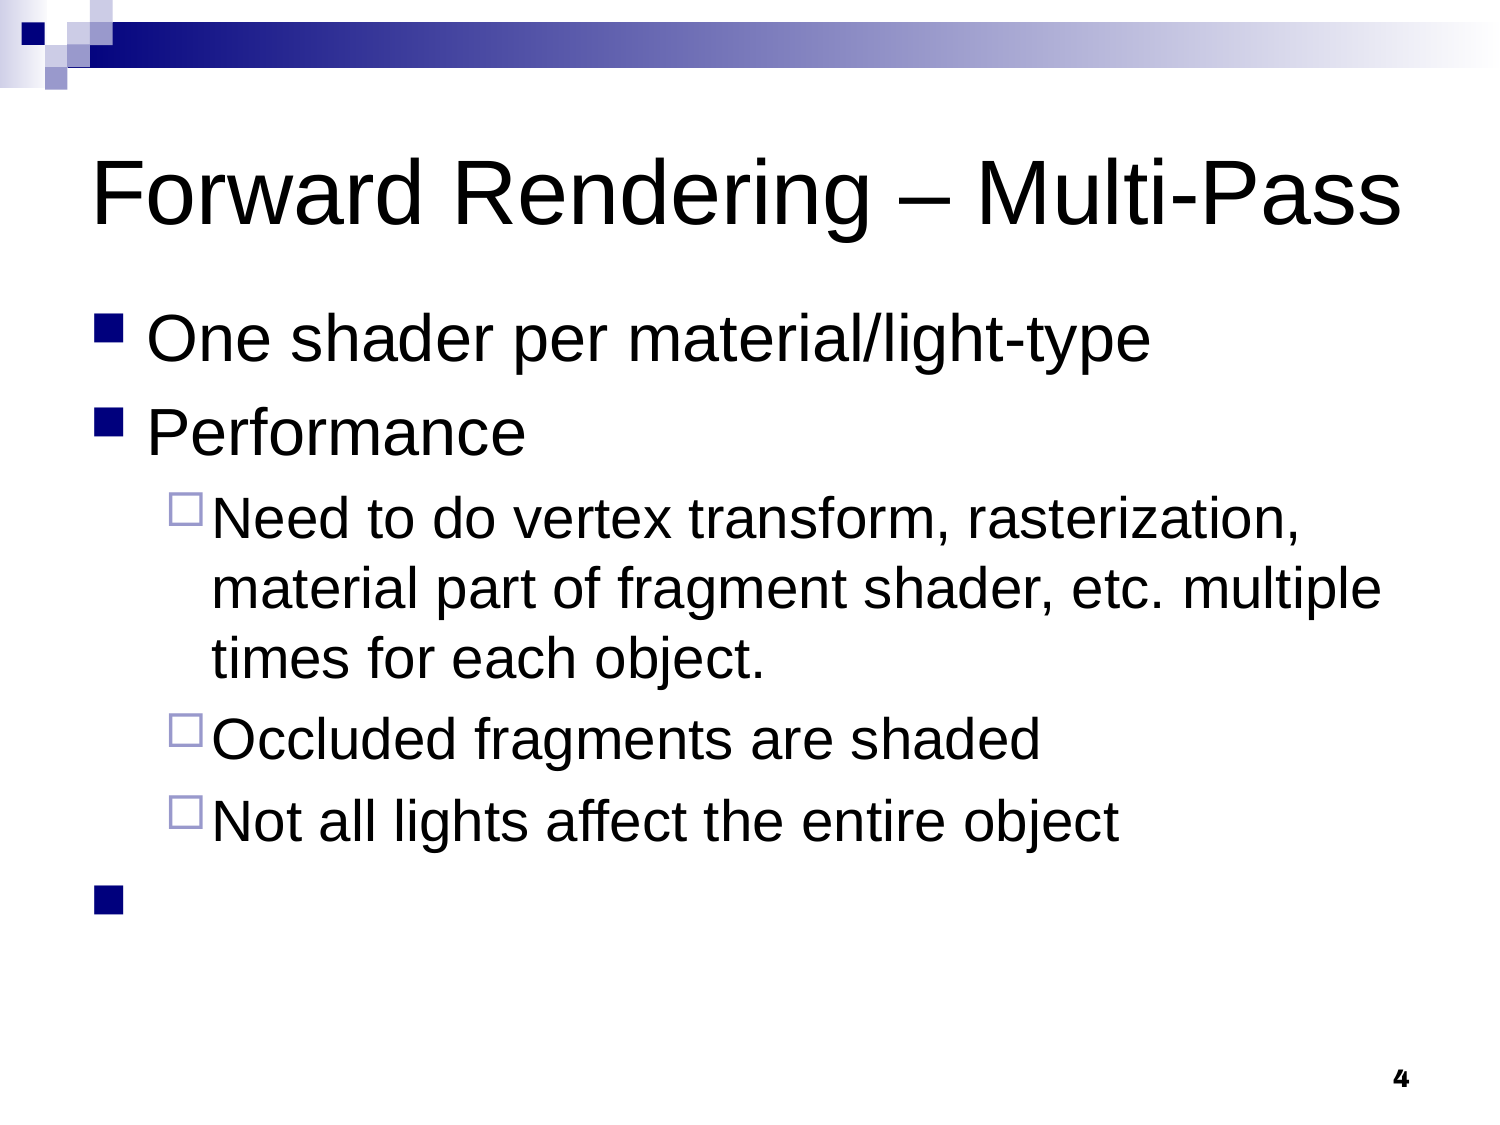

# Forward Rendering – Multi-Pass
One shader per material/light-type
Performance
Need to do vertex transform, rasterization, material part of fragment shader, etc. multiple times for each object.
Occluded fragments are shaded
Not all lights affect the entire object

4